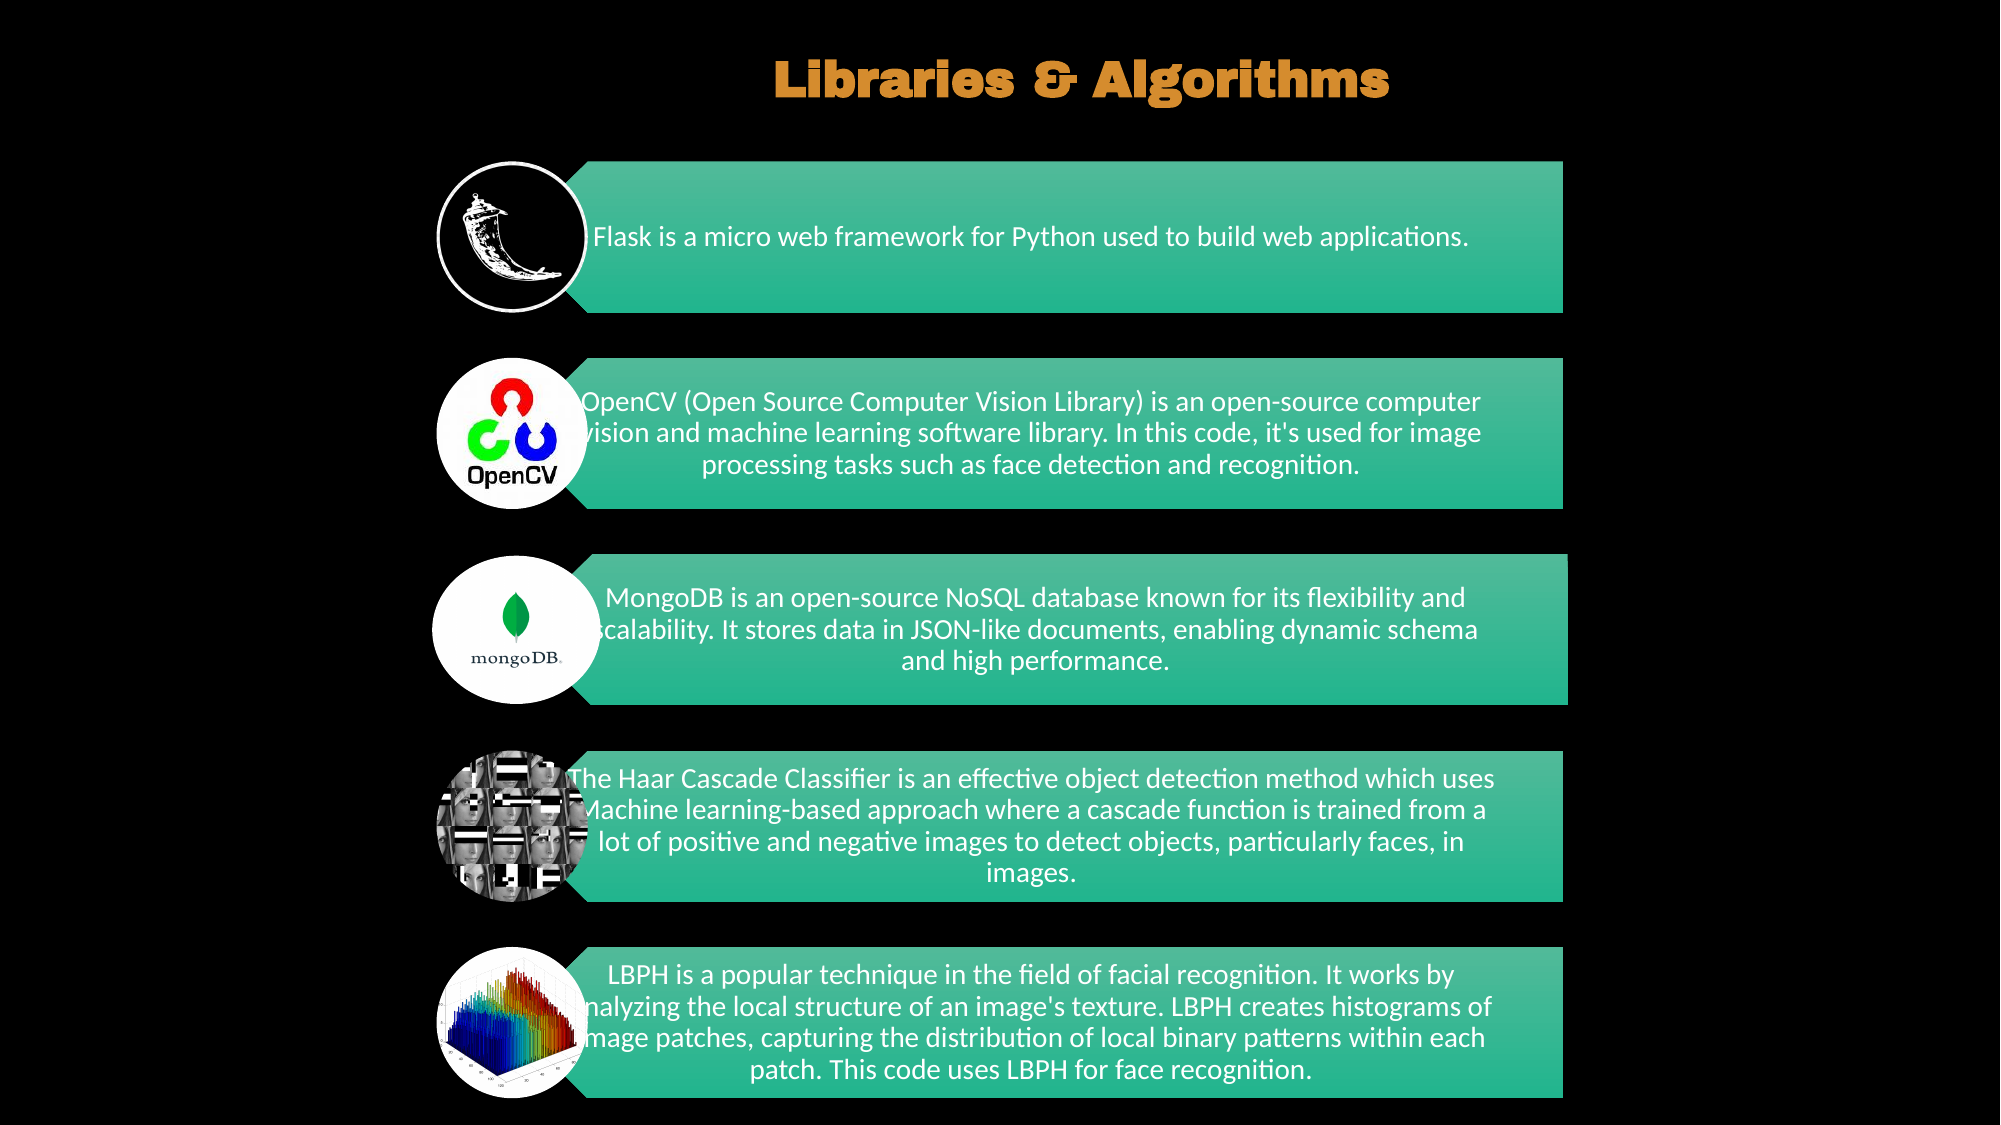

Libraries & Algorithms
Flask is a micro web framework for Python used to build web applications.
OpenCV (Open Source Computer Vision Library) is an open-source computer vision and machine learning software library. In this code, it's used for image processing tasks such as face detection and recognition.
MongoDB is an open-source NoSQL database known for its flexibility and scalability. It stores data in JSON-like documents, enabling dynamic schema and high performance.
The Haar Cascade Classifier is an effective object detection method which uses Machine learning-based approach where a cascade function is trained from a lot of positive and negative images to detect objects, particularly faces, in images.
LBPH is a popular technique in the field of facial recognition. It works by analyzing the local structure of an image's texture. LBPH creates histograms of image patches, capturing the distribution of local binary patterns within each patch. This code uses LBPH for face recognition.